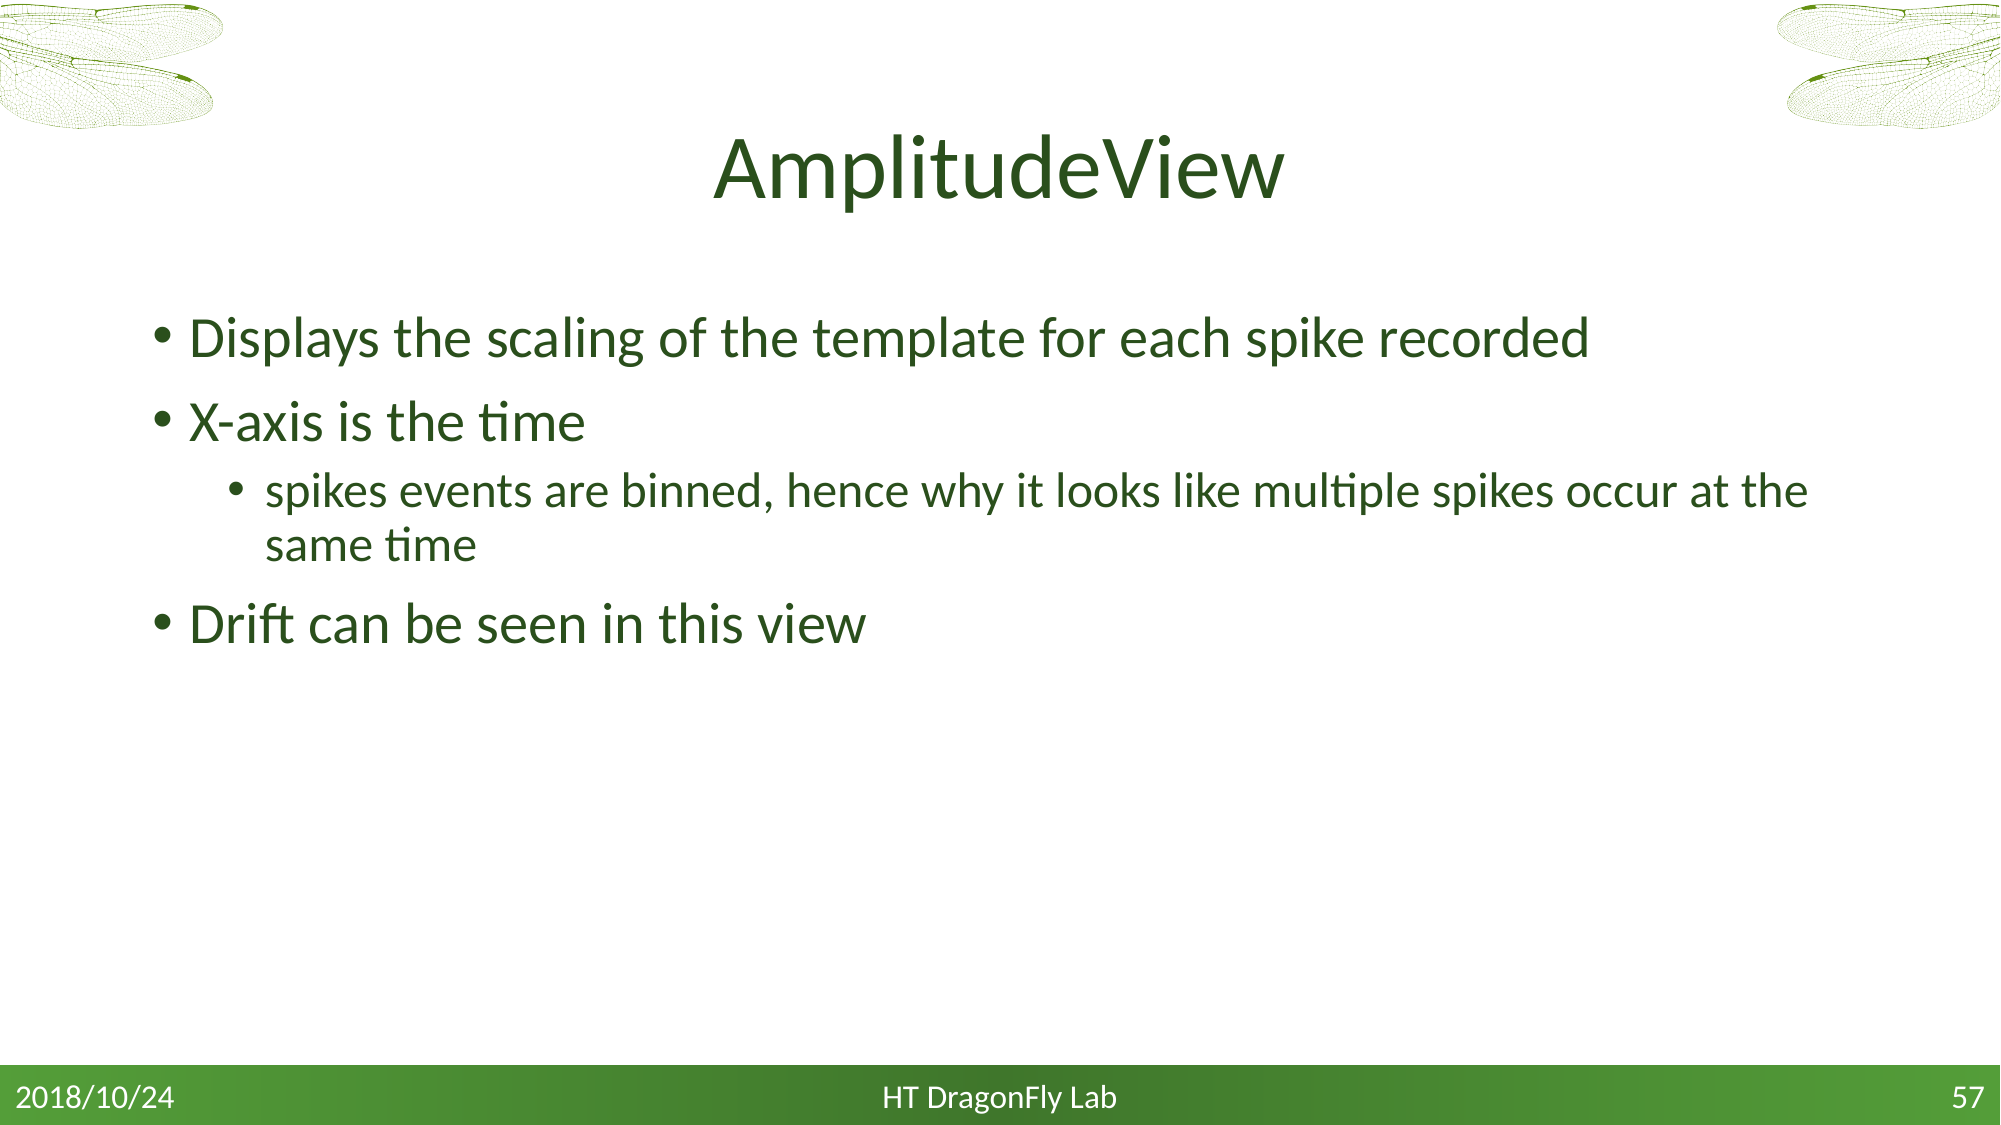

# AmplitudeView
Displays the scaling of the template for each spike recorded
X-axis is the time
spikes events are binned, hence why it looks like multiple spikes occur at the same time
Drift can be seen in this view
HT DragonFly Lab
2018/10/24
57